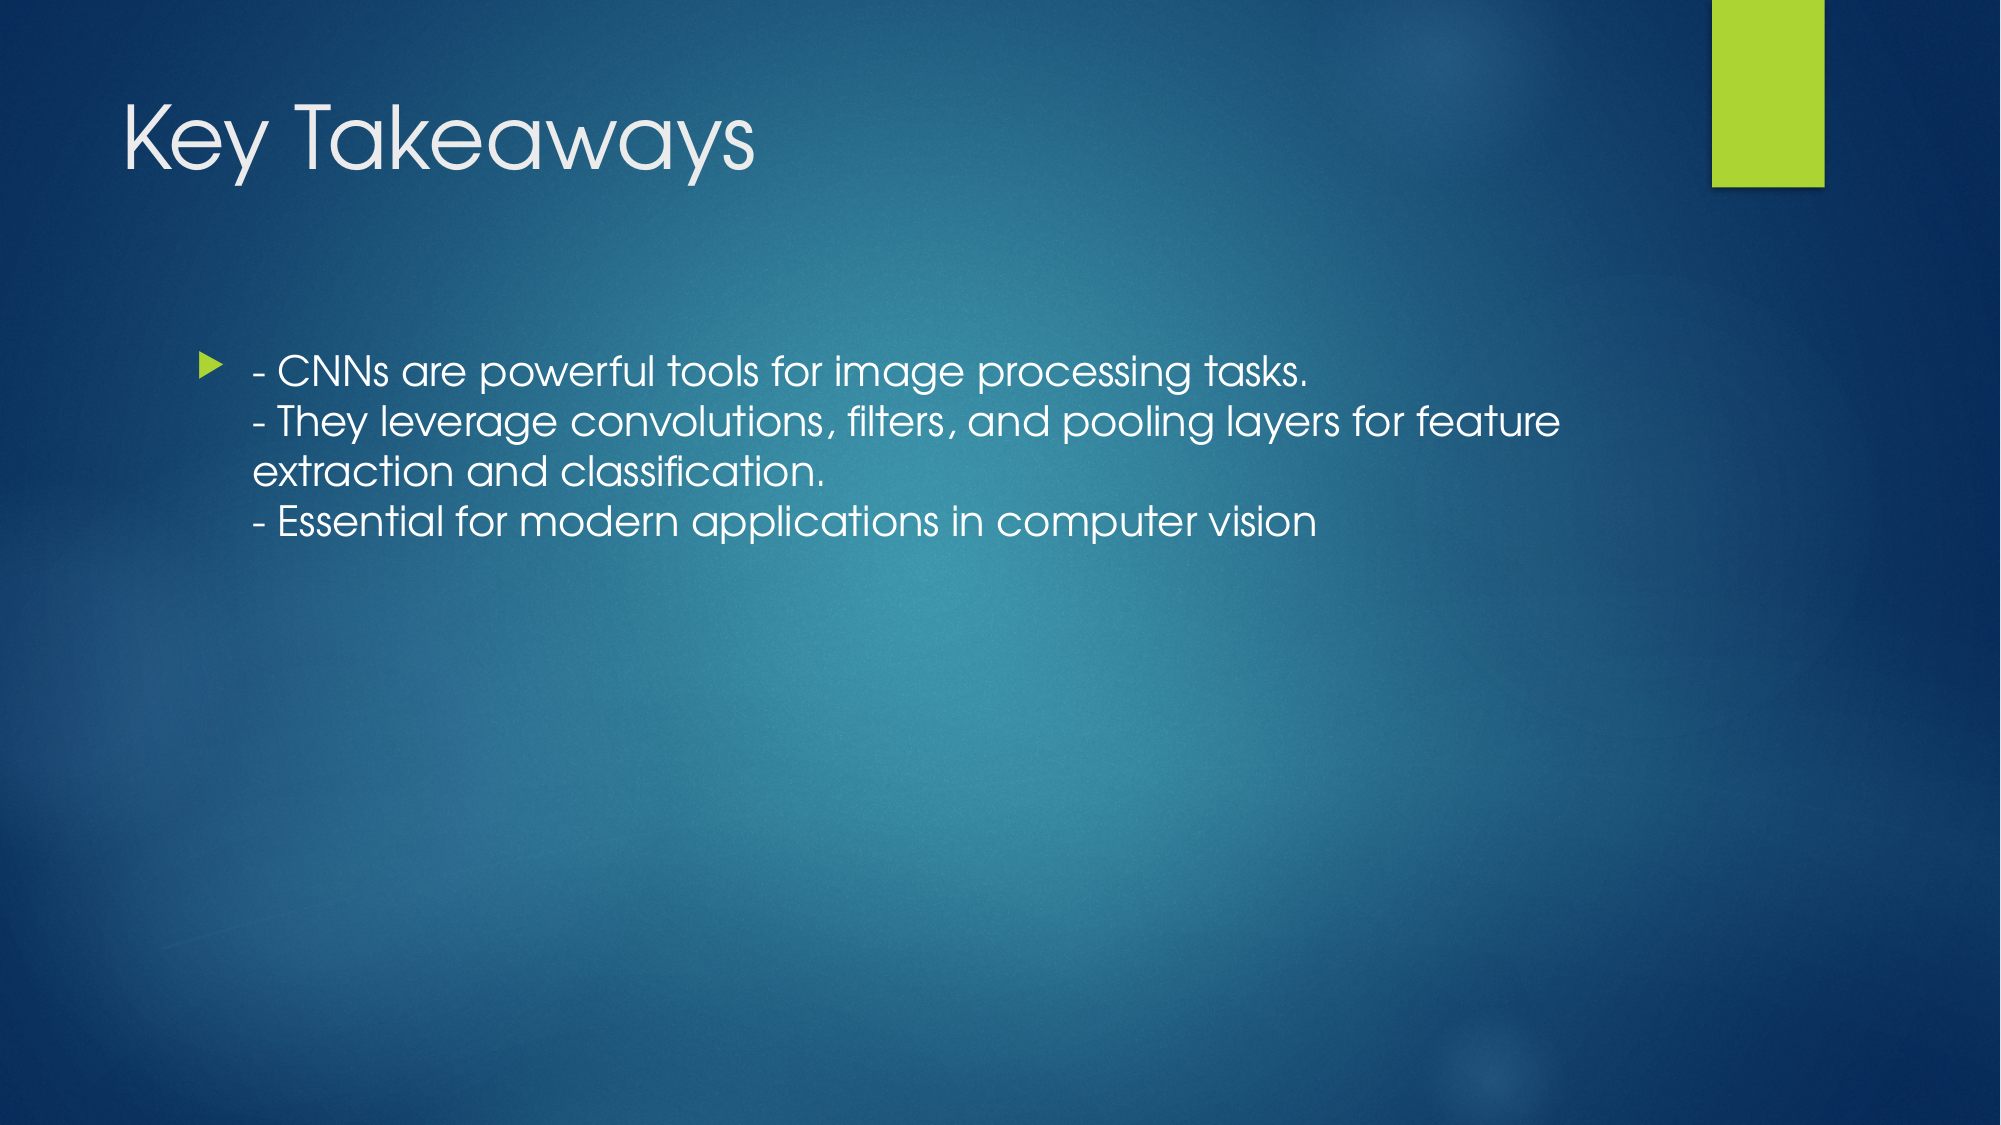

# Key Takeaways
- CNNs are powerful tools for image processing tasks.
- They leverage convolutions, filters, and pooling layers for feature extraction and classification.
- Essential for modern applications in computer vision